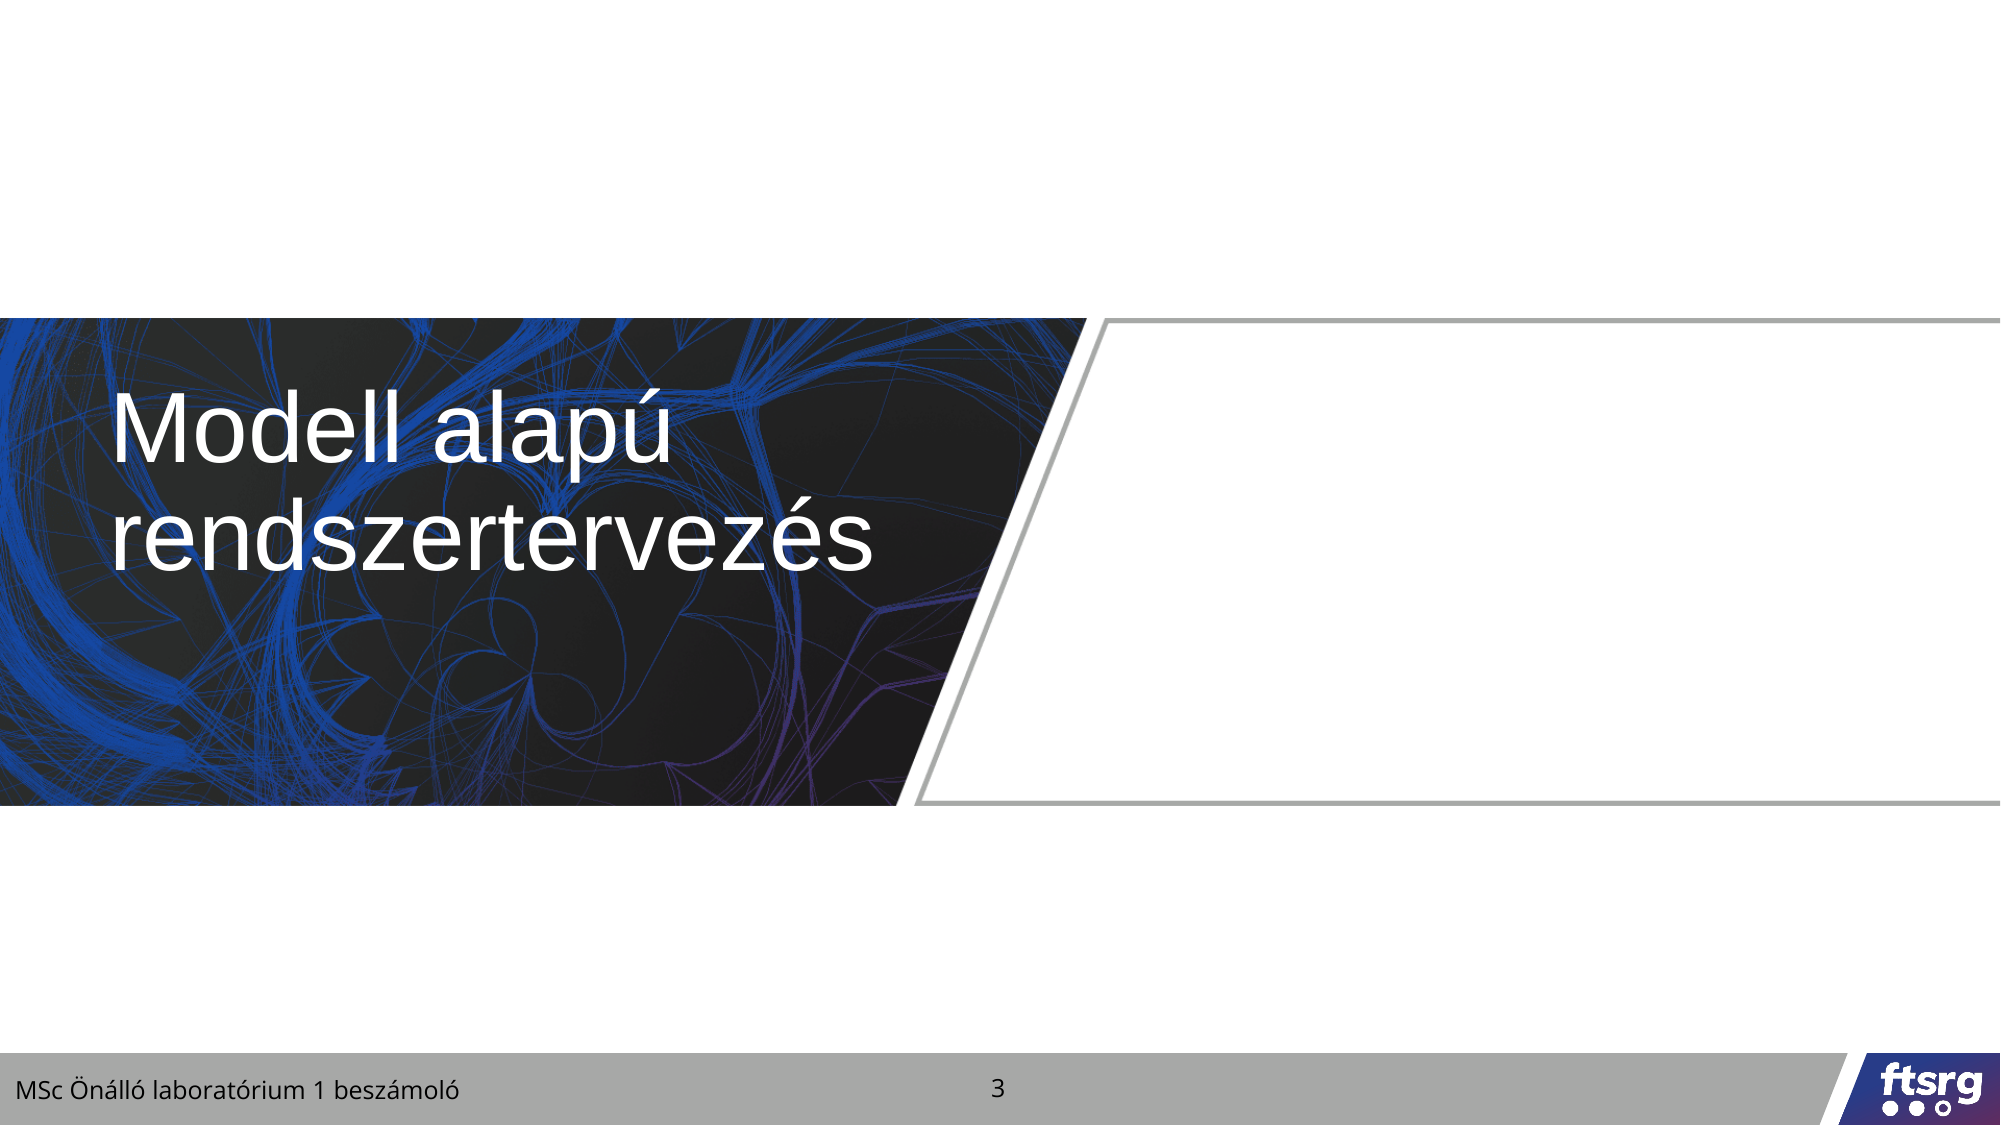

# Modell alapú rendszertervezés

MSc Önálló laboratórium 1 beszámoló
3